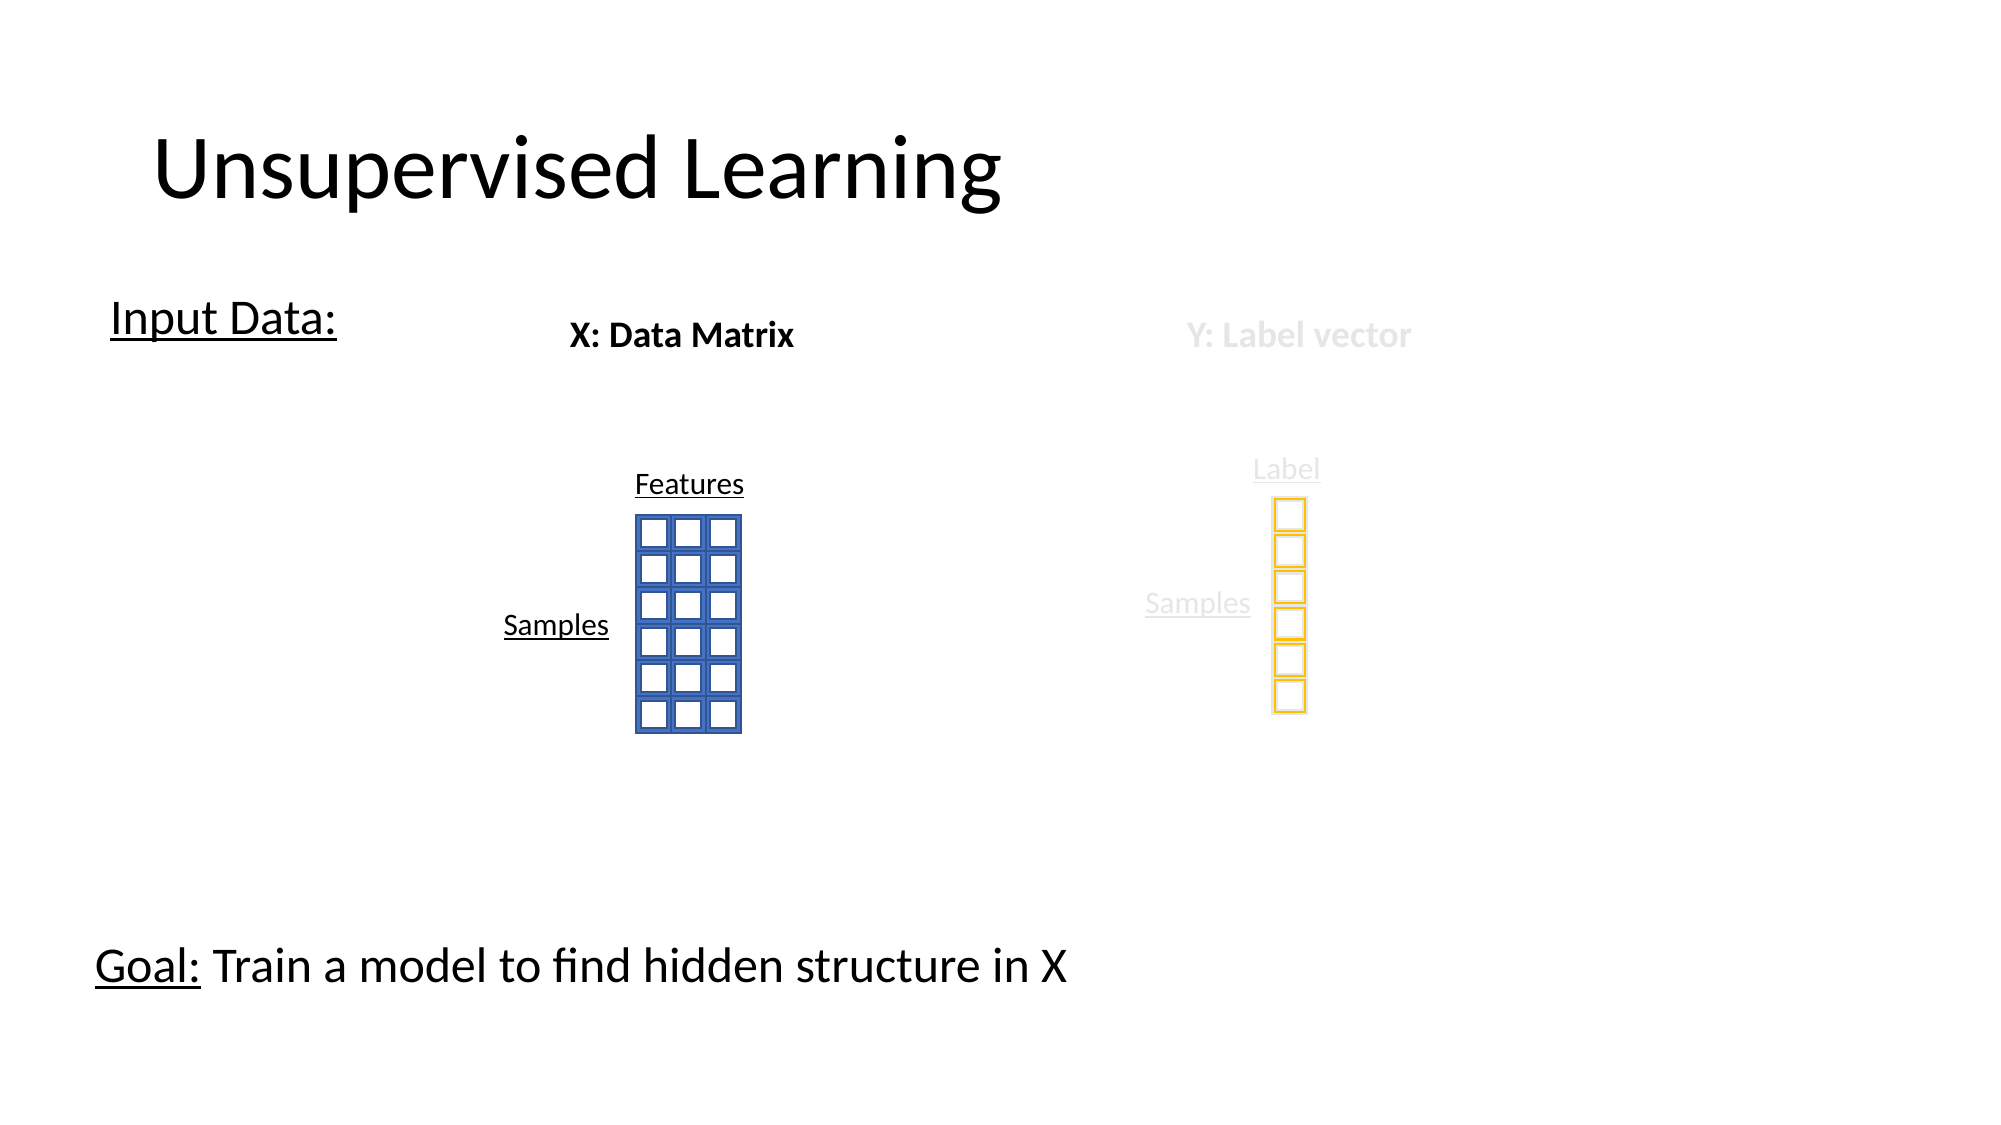

# Unsupervised Learning
Input Data:

X: Data Matrix
Y: Label vector
Label
Features

Samples

Samples

Goal: Train a model to find hidden structure in X